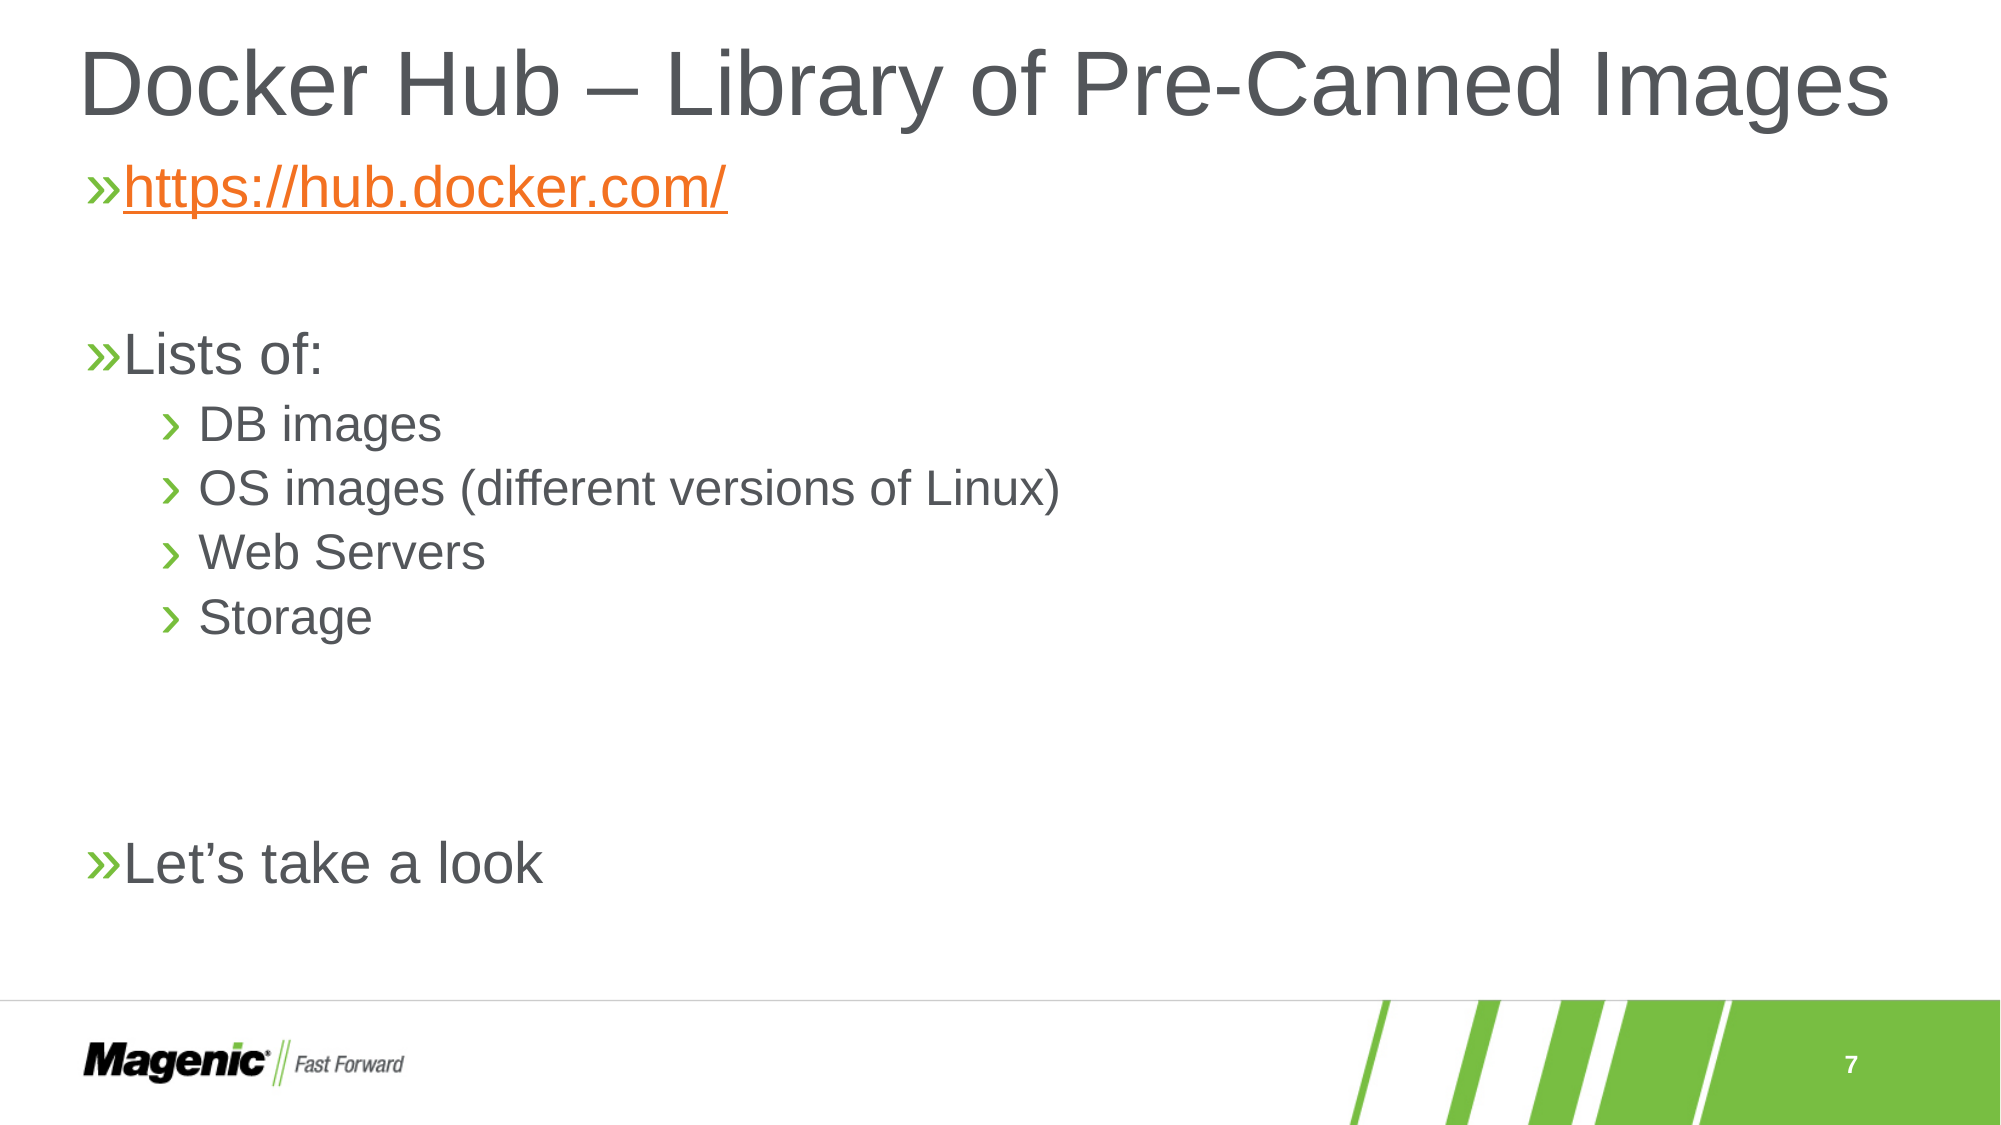

# Docker Hub – Library of Pre-Canned Images
https://hub.docker.com/

Lists of:
DB images
OS images (different versions of Linux)
Web Servers
Storage

Let’s take a look